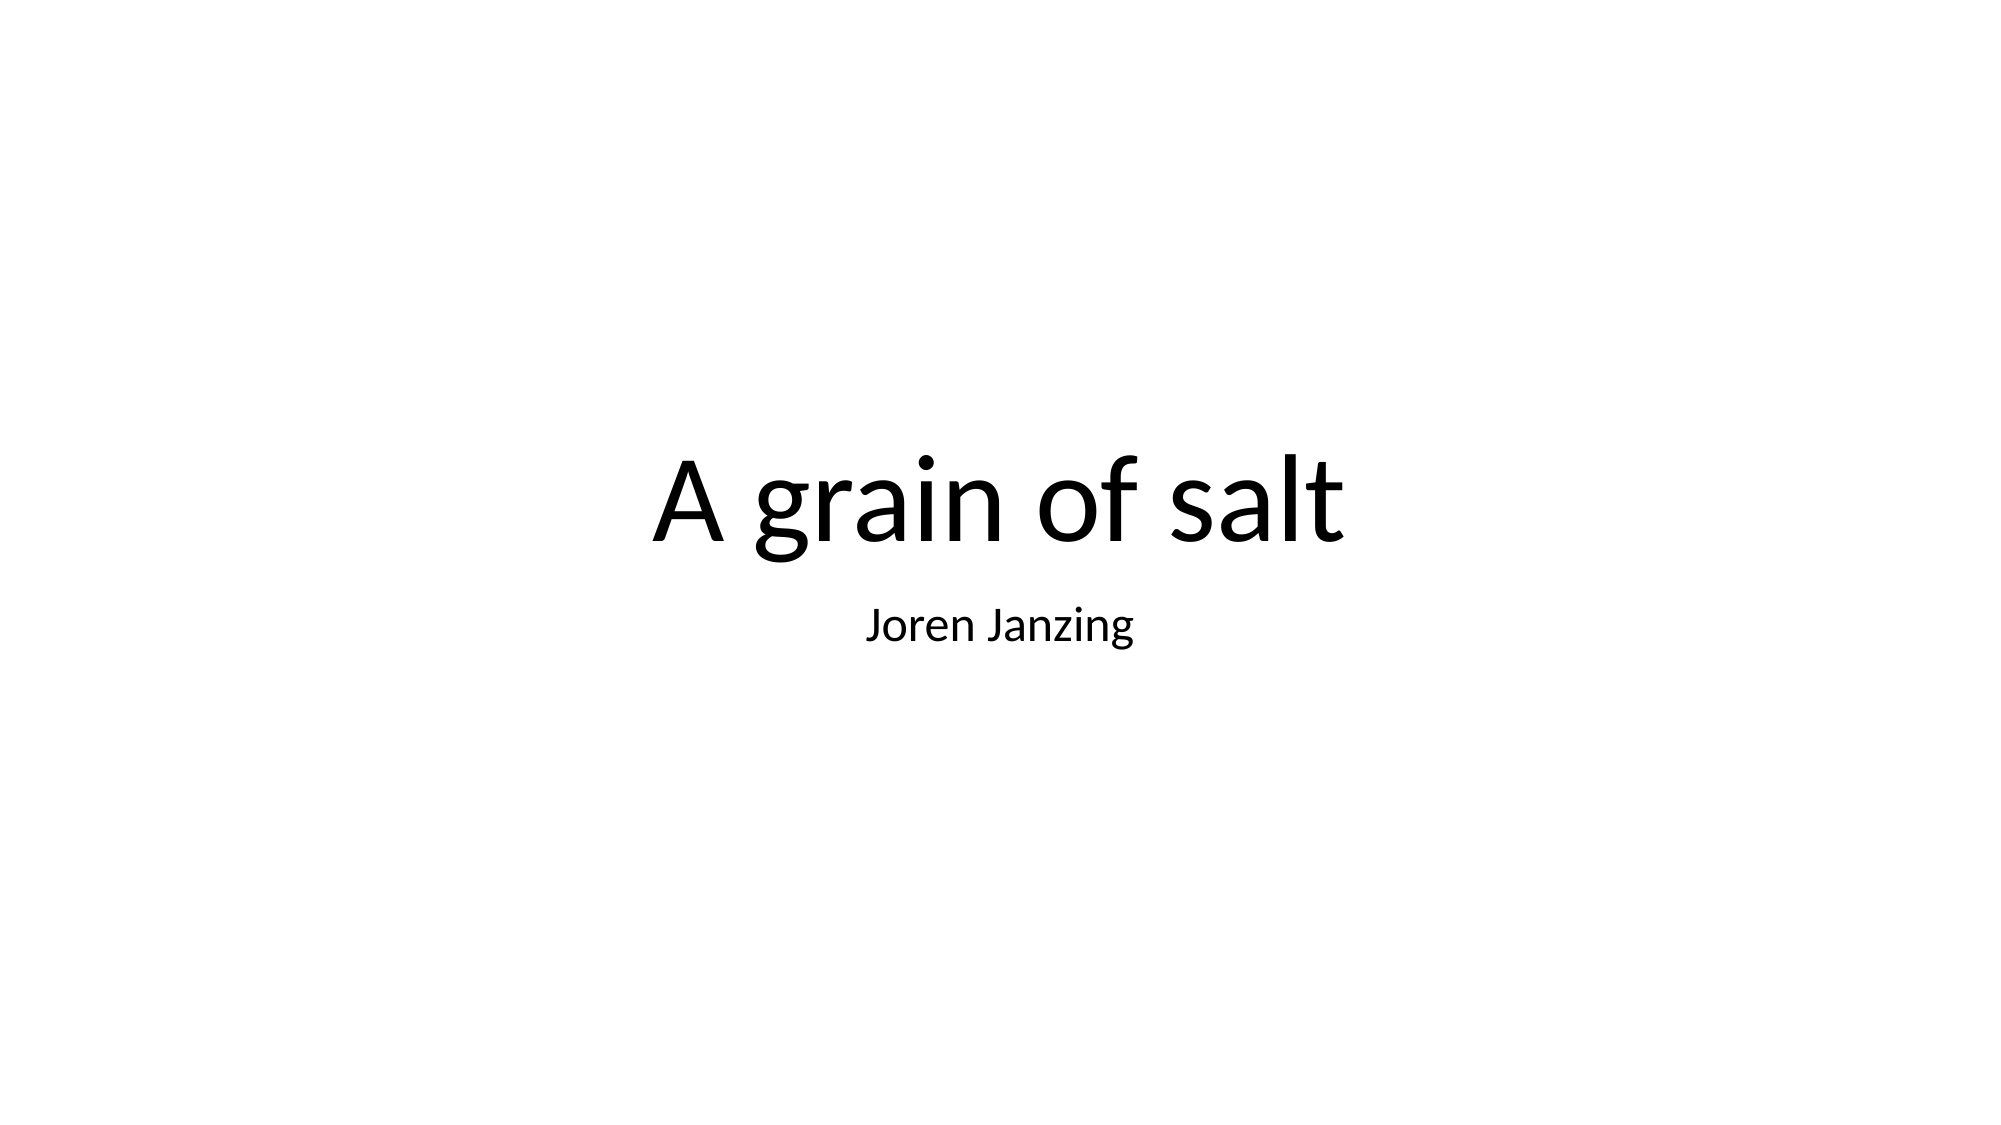

# A grain of salt
Joren Janzing